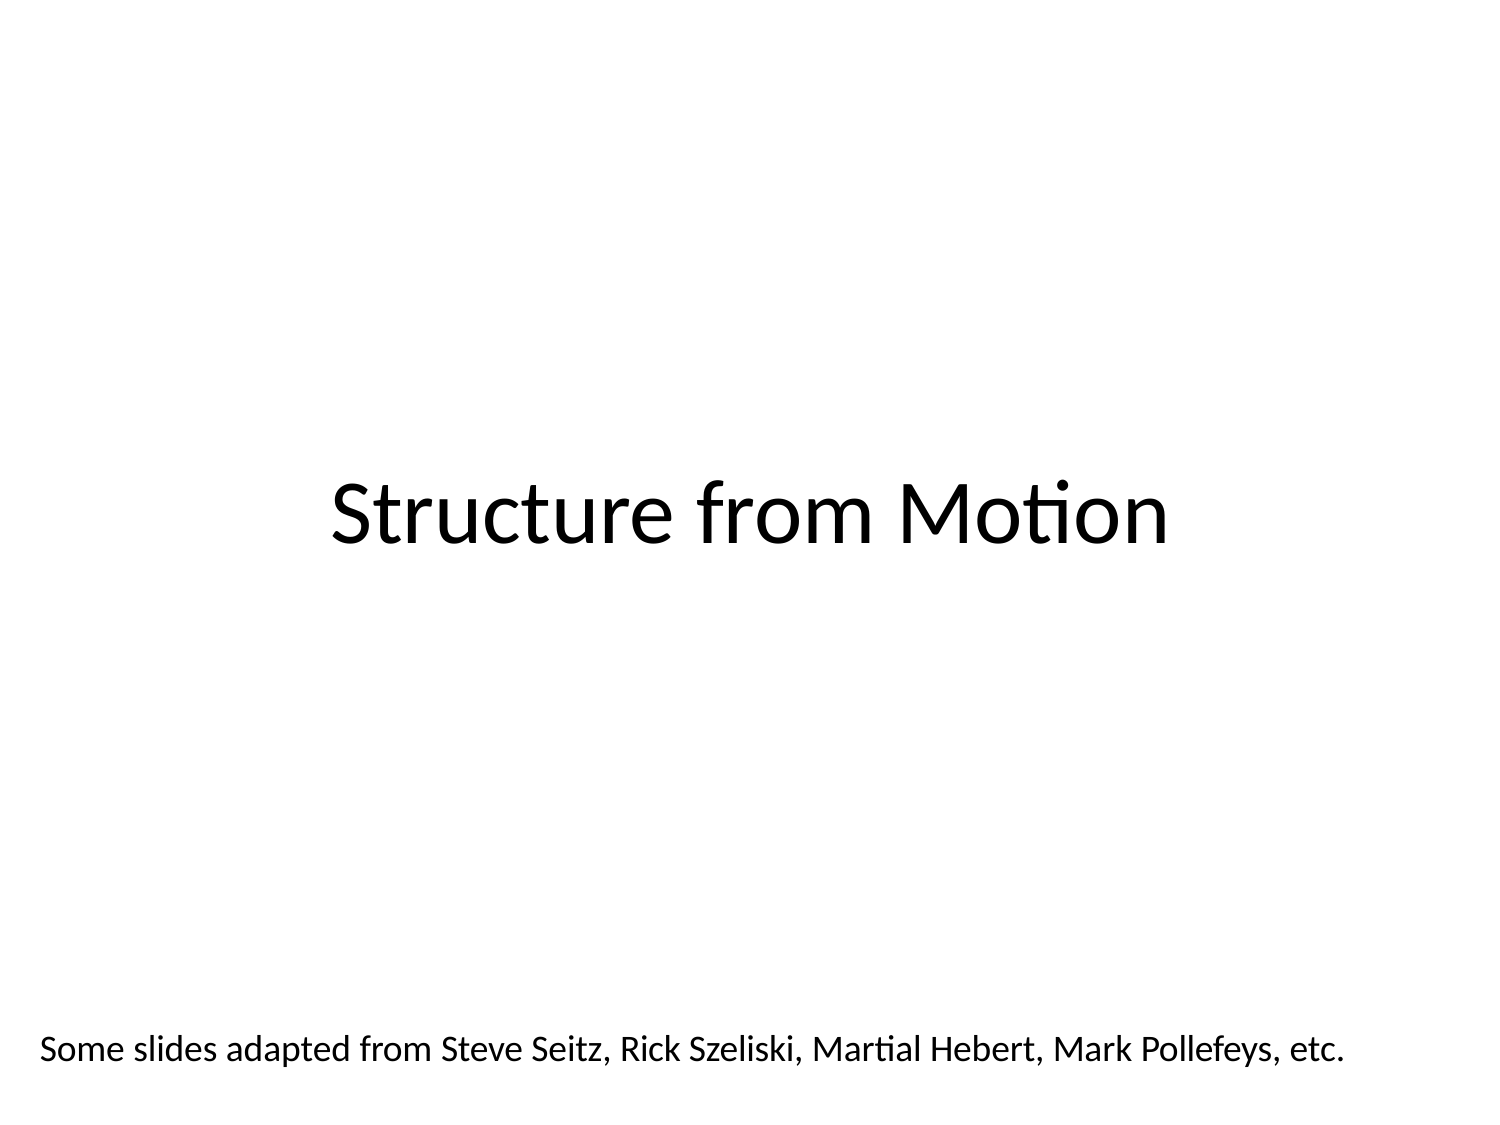

# Structure from Motion
Some slides adapted from Steve Seitz, Rick Szeliski, Martial Hebert, Mark Pollefeys, etc.